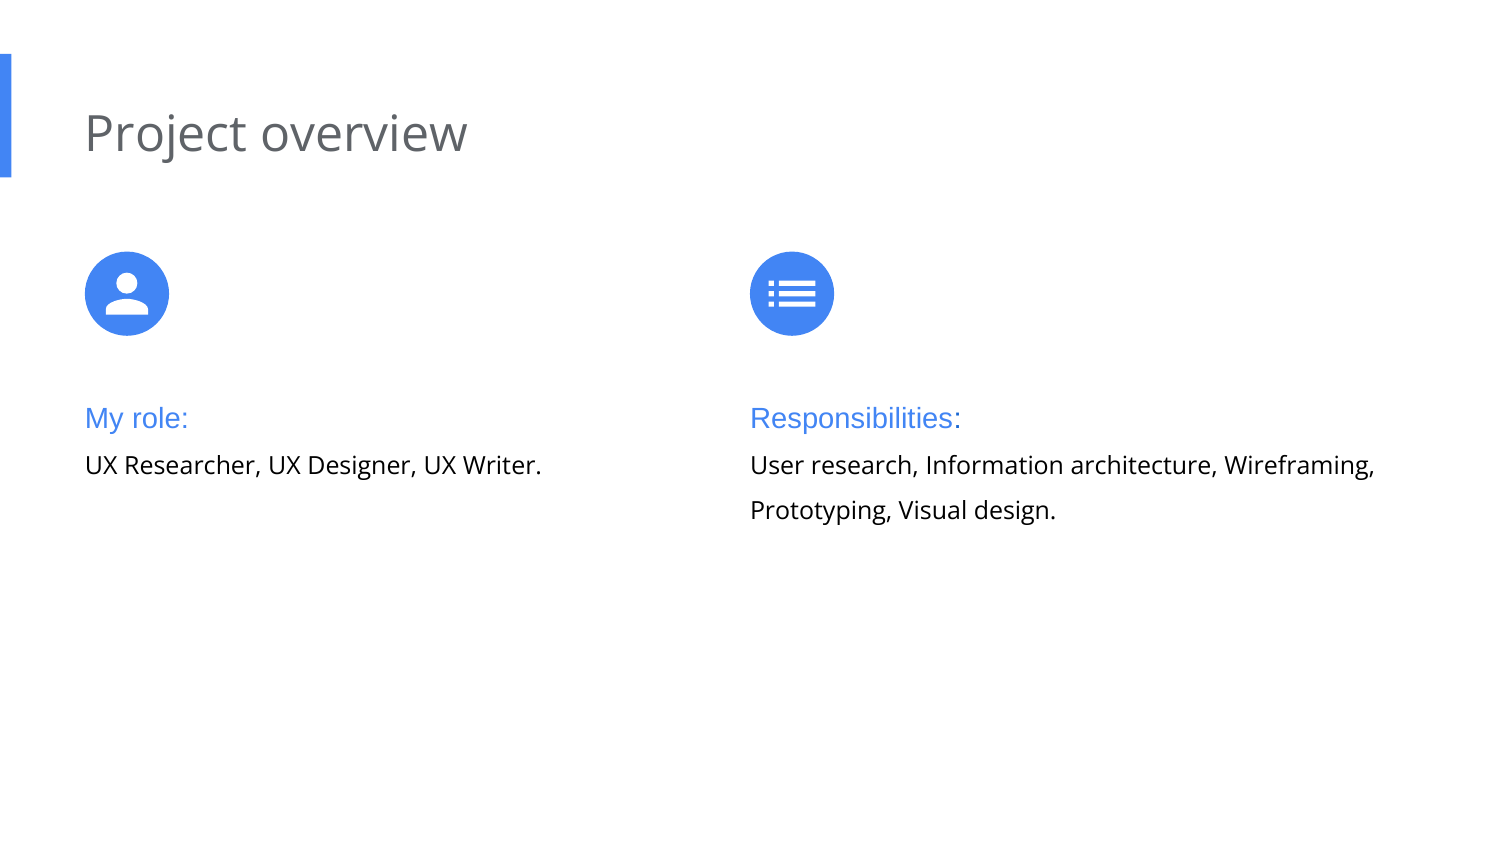

Project overview

My role:
UX Researcher, UX Designer, UX Writer.
Responsibilities:
User research, Information architecture, Wireframing, Prototyping, Visual design.